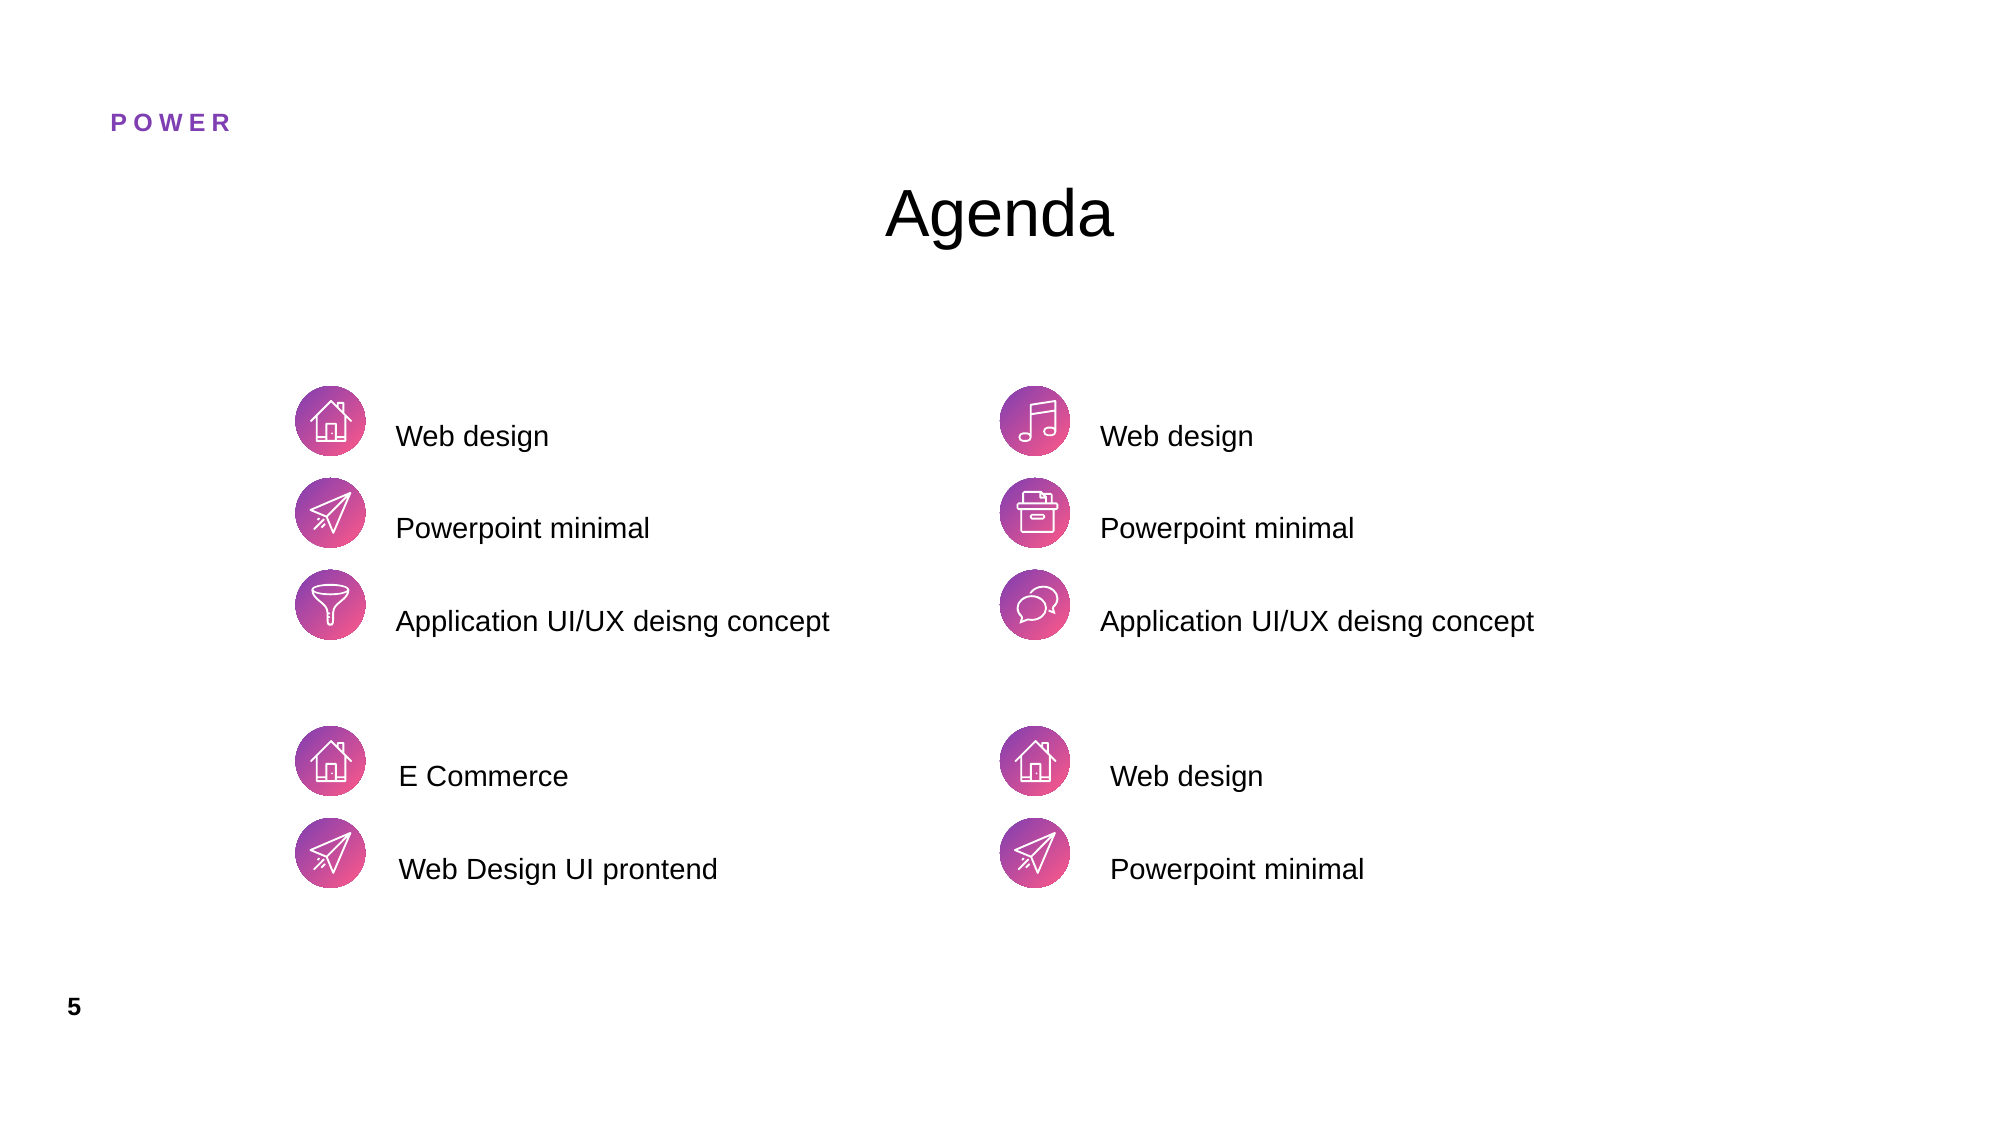

# Agenda
Web design
Powerpoint minimal
Application UI/UX deisng concept
Web design
Powerpoint minimal
Application UI/UX deisng concept

E Commerce
Web Design UI prontend
Web design
Powerpoint minimal